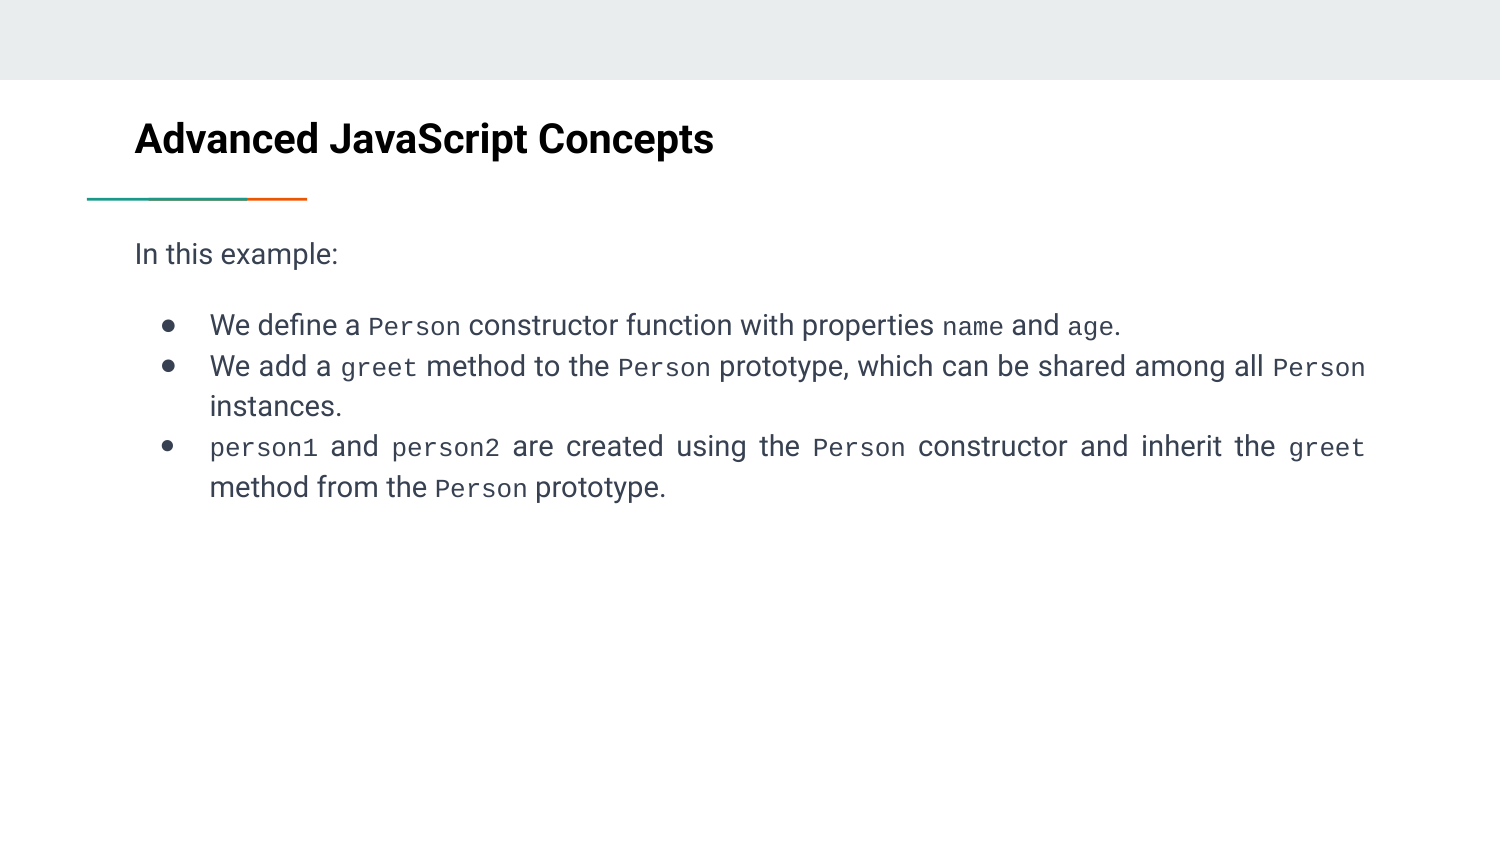

# Advanced JavaScript Concepts

In this example:
We define a Person constructor function with properties name and age.
We add a greet method to the Person prototype, which can be shared among all Person instances.
person1 and person2 are created using the Person constructor and inherit the greet method from the Person prototype.